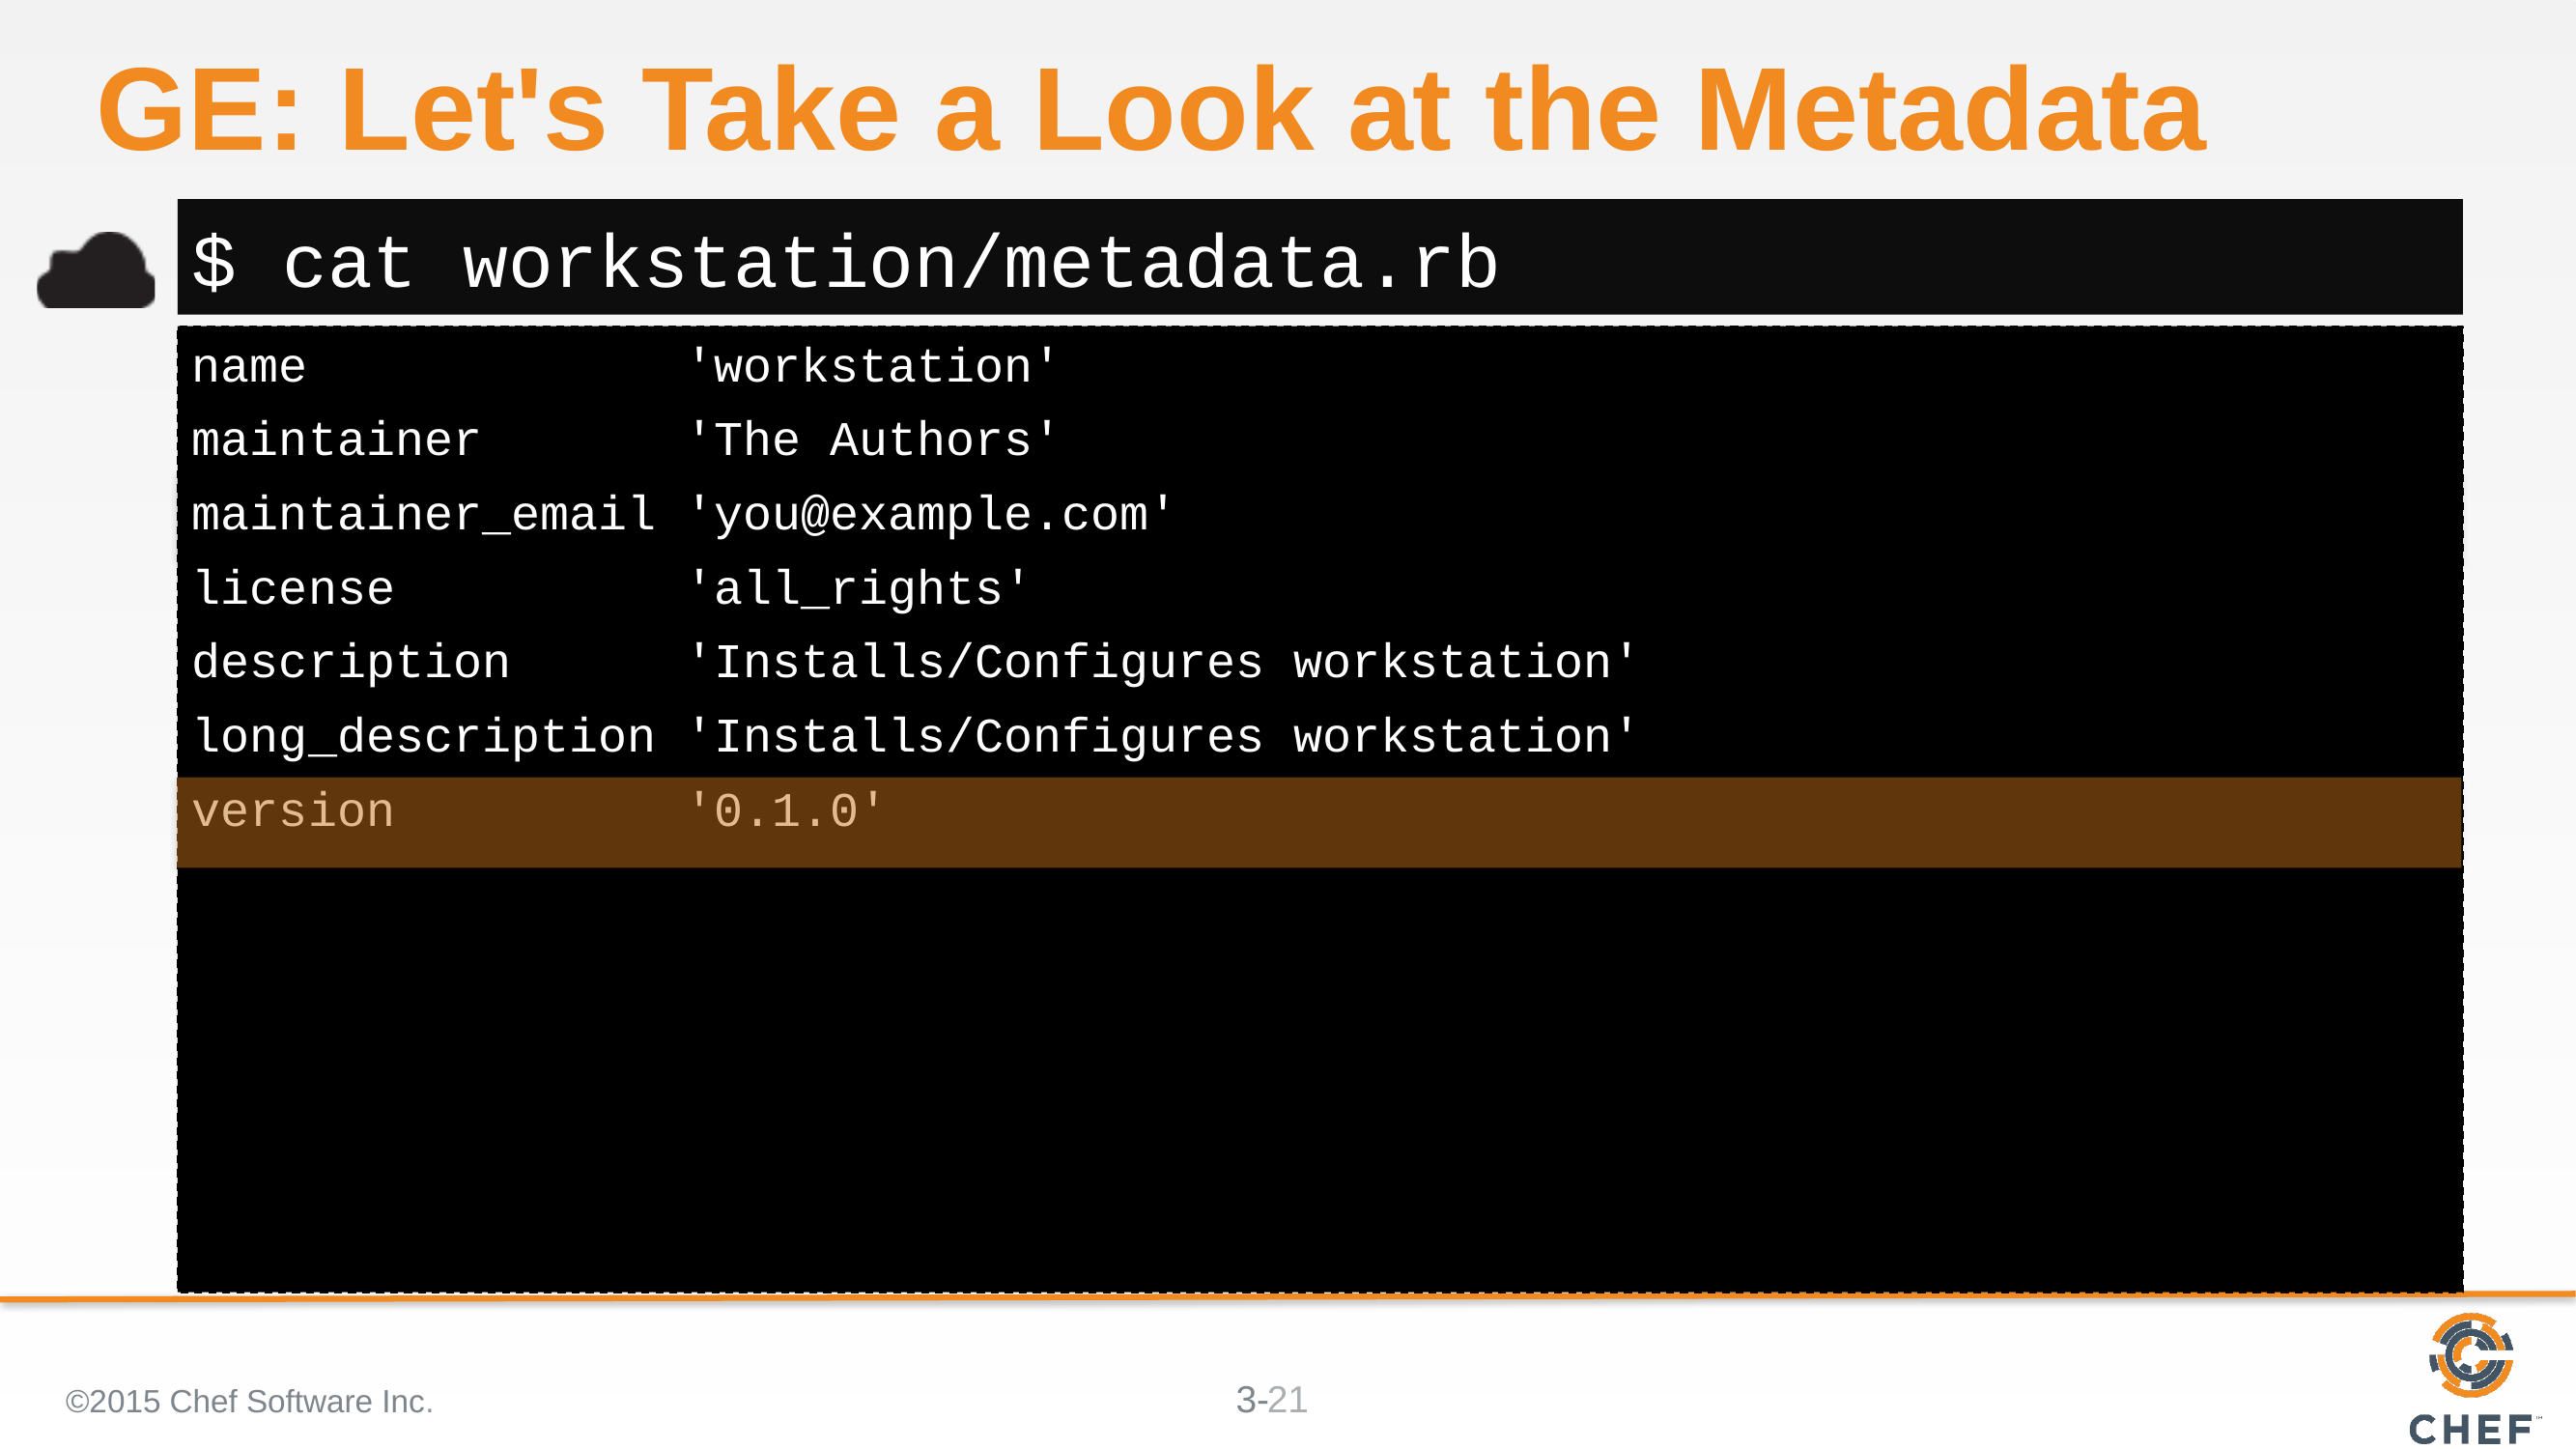

# GE: Let's Take a Look at the Metadata
$ cat workstation/metadata.rb
name             'workstation'
maintainer       'The Authors'
maintainer_email 'you@example.com'
license          'all_rights'
description      'Installs/Configures workstation'
long_description 'Installs/Configures workstation'
version          '0.1.0'

©2015 Chef Software Inc.
21